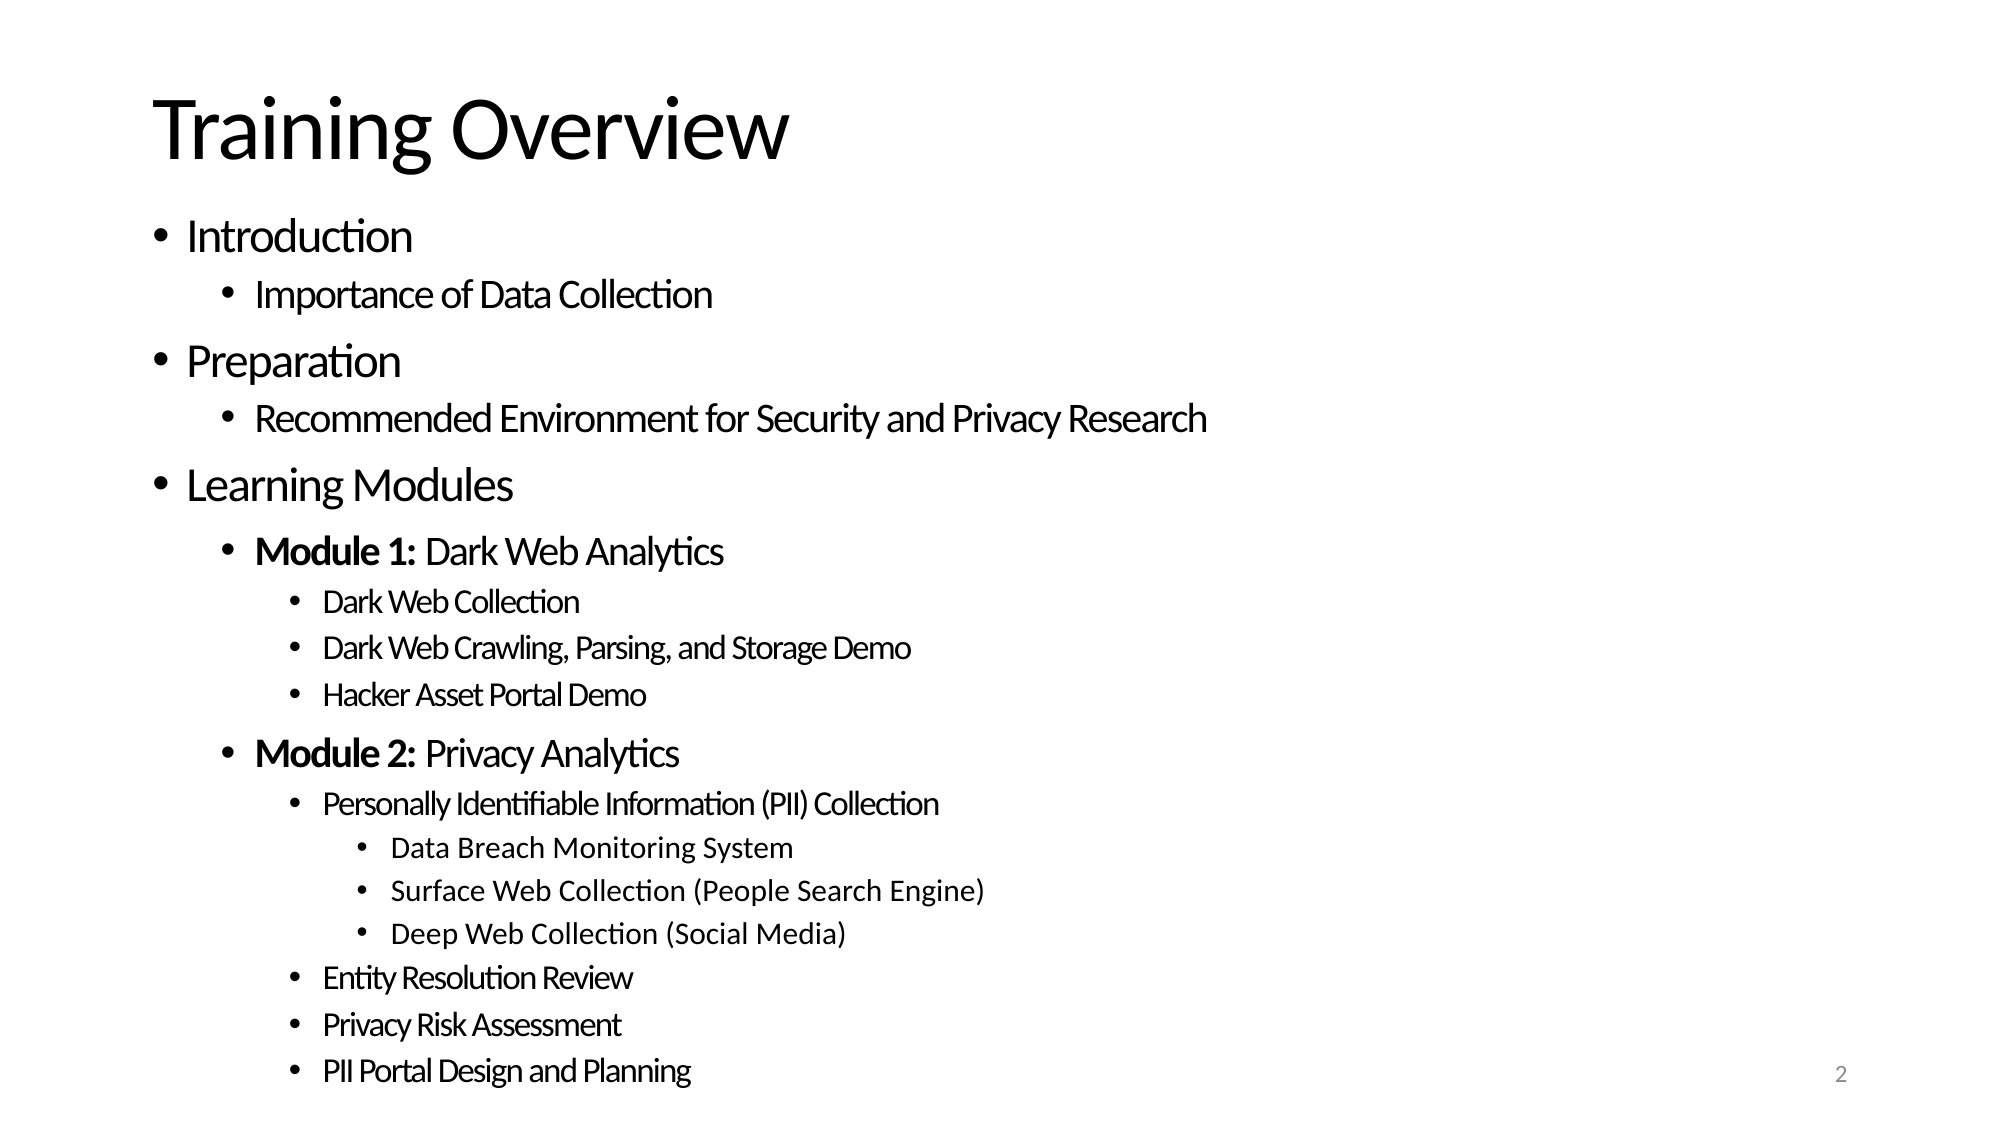

# Training Overview
Introduction
Importance of Data Collection
Preparation
Recommended Environment for Security and Privacy Research
Learning Modules
Module 1: Dark Web Analytics
Dark Web Collection
Dark Web Crawling, Parsing, and Storage Demo
Hacker Asset Portal Demo
Module 2: Privacy Analytics
Personally Identifiable Information (PII) Collection
Data Breach Monitoring System
Surface Web Collection (People Search Engine)
Deep Web Collection (Social Media)
Entity Resolution Review
Privacy Risk Assessment
PII Portal Design and Planning
2